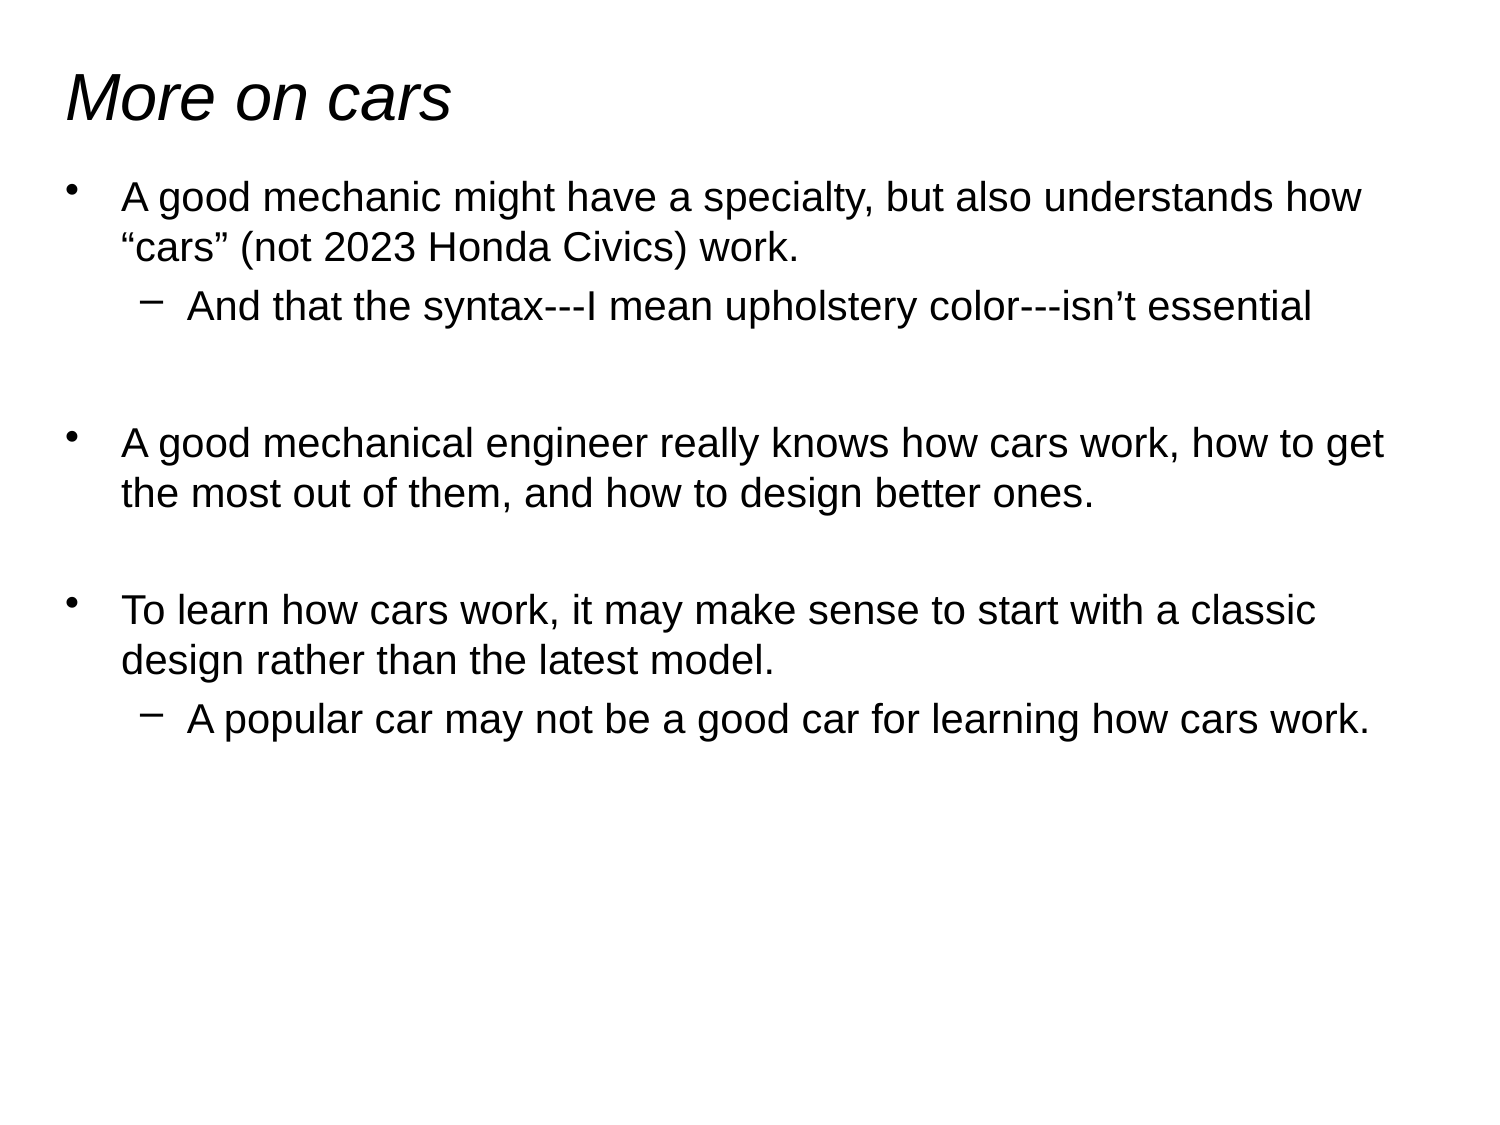

# More on cars
A good mechanic might have a specialty, but also understands how “cars” (not 2023 Honda Civics) work.
And that the syntax---I mean upholstery color---isn’t essential

A good mechanical engineer really knows how cars work, how to get the most out of them, and how to design better ones.

To learn how cars work, it may make sense to start with a classic design rather than the latest model.
A popular car may not be a good car for learning how cars work.